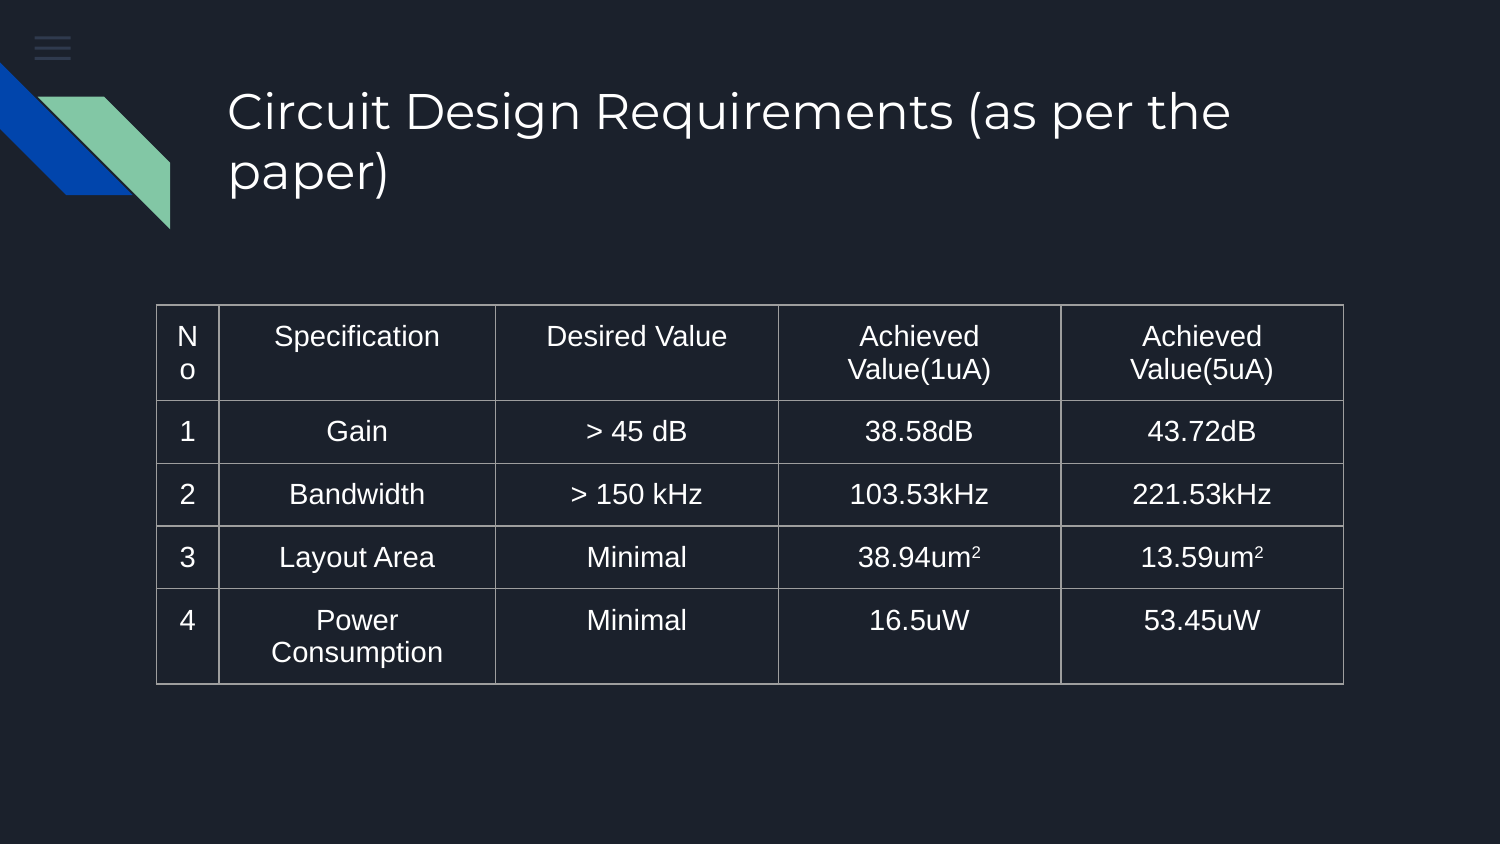

# Circuit Design Requirements (as per the paper)
| No | Specification | Desired Value | Achieved Value(1uA) | Achieved Value(5uA) |
| --- | --- | --- | --- | --- |
| 1 | Gain | > 45 dB | 38.58dB | 43.72dB |
| 2 | Bandwidth | > 150 kHz | 103.53kHz | 221.53kHz |
| 3 | Layout Area | Minimal | 38.94um2 | 13.59um2 |
| 4 | Power Consumption | Minimal | 16.5uW | 53.45uW |